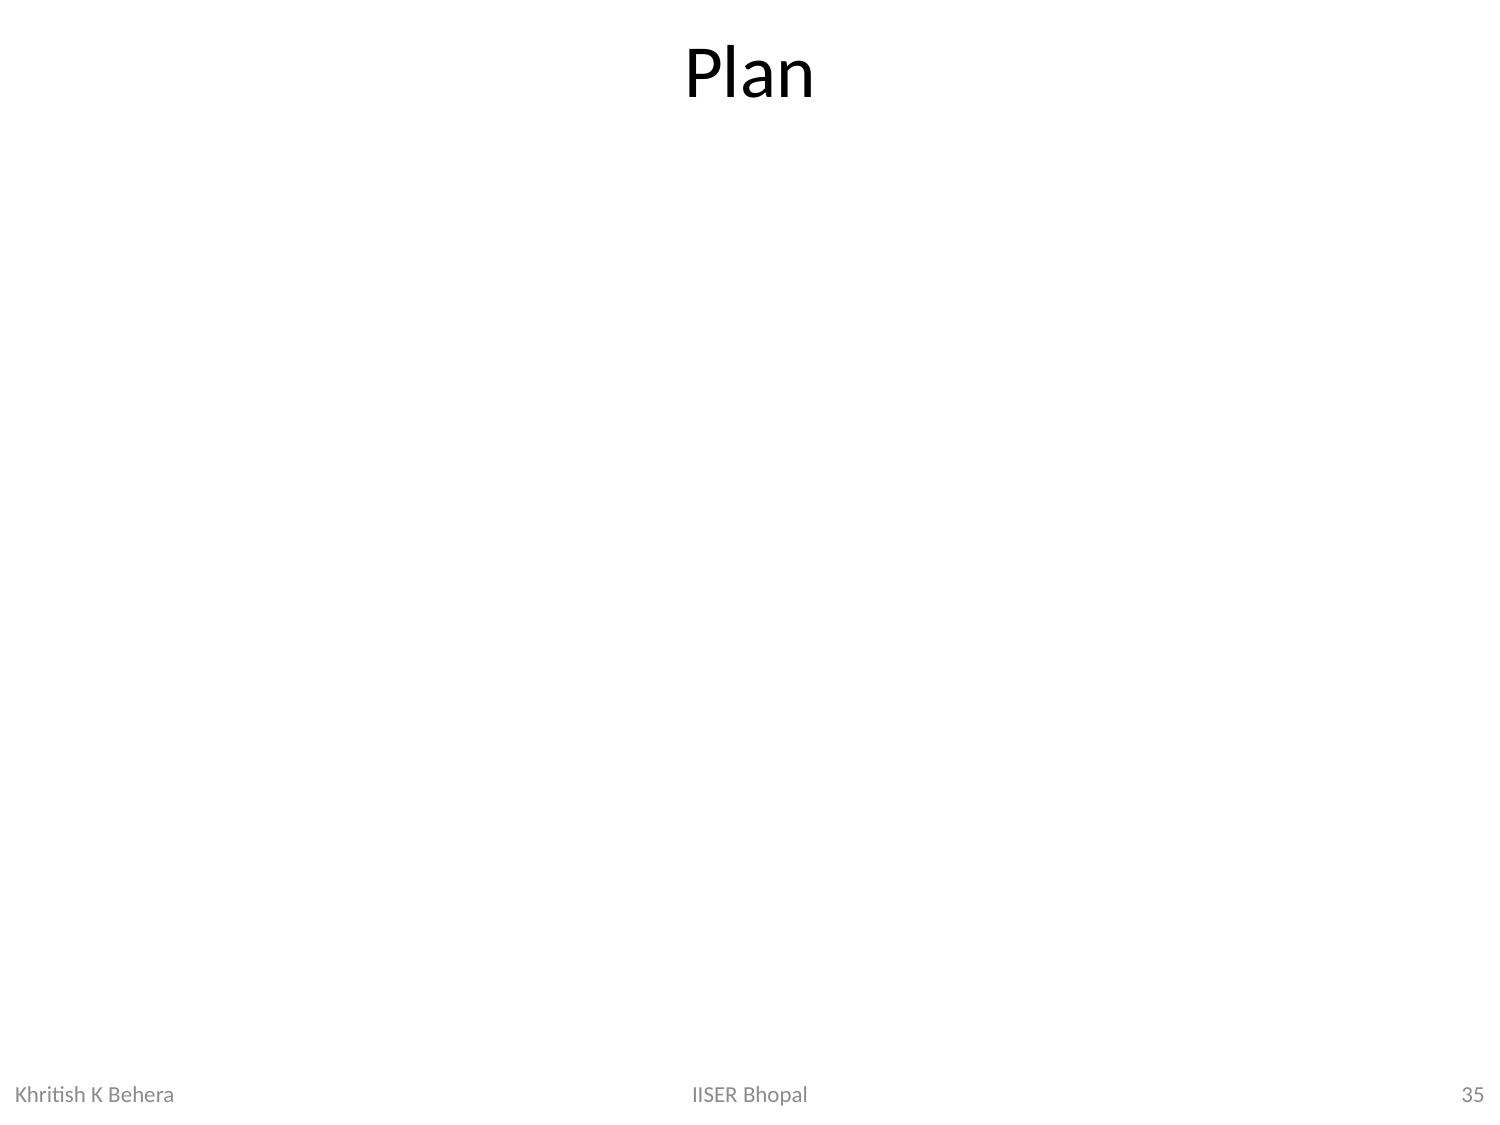

# Plan
35
IISER Bhopal
Khritish K Behera